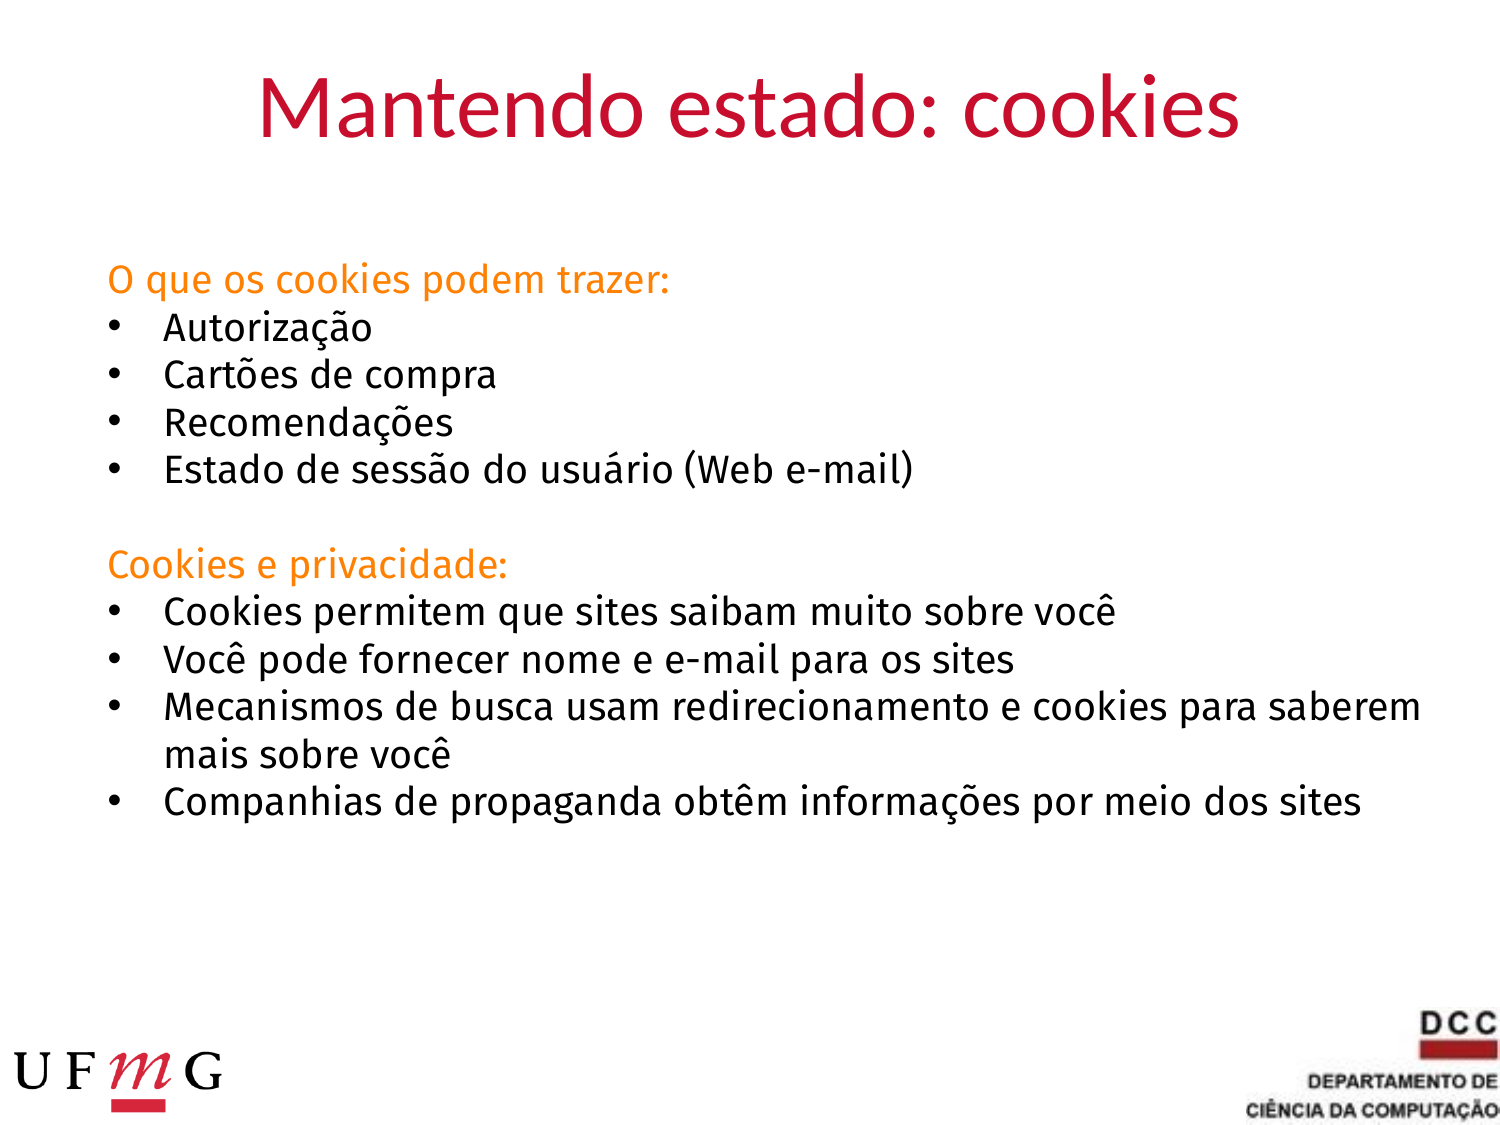

# Mantendo estado: cookies
O que os cookies podem trazer:
Autorização
Cartões de compra
Recomendações
Estado de sessão do usuário (Web e-mail)

Cookies e privacidade:
Cookies permitem que sites saibam muito sobre você
Você pode fornecer nome e e-mail para os sites
Mecanismos de busca usam redirecionamento e cookies para saberem mais sobre você
Companhias de propaganda obtêm informações por meio dos sites